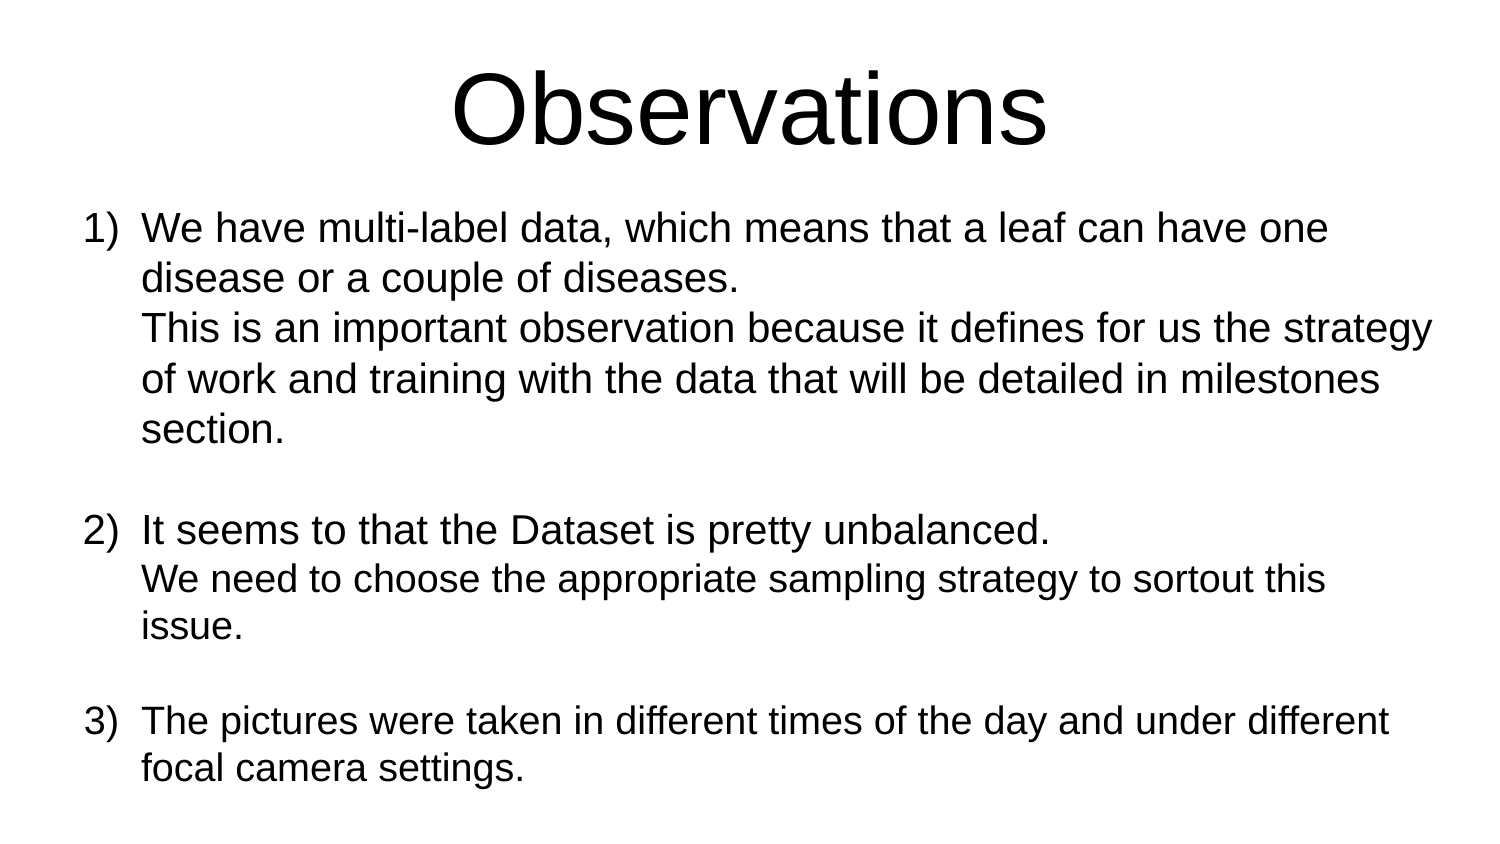

# Observations
We have multi-label data, which means that a leaf can have one disease or a couple of diseases.
This is an important observation because it defines for us the strategy of work and training with the data that will be detailed in milestones section.

It seems to that the Dataset is pretty unbalanced.
We need to choose the appropriate sampling strategy to sortout this issue.

The pictures were taken in different times of the day and under different focal camera settings.